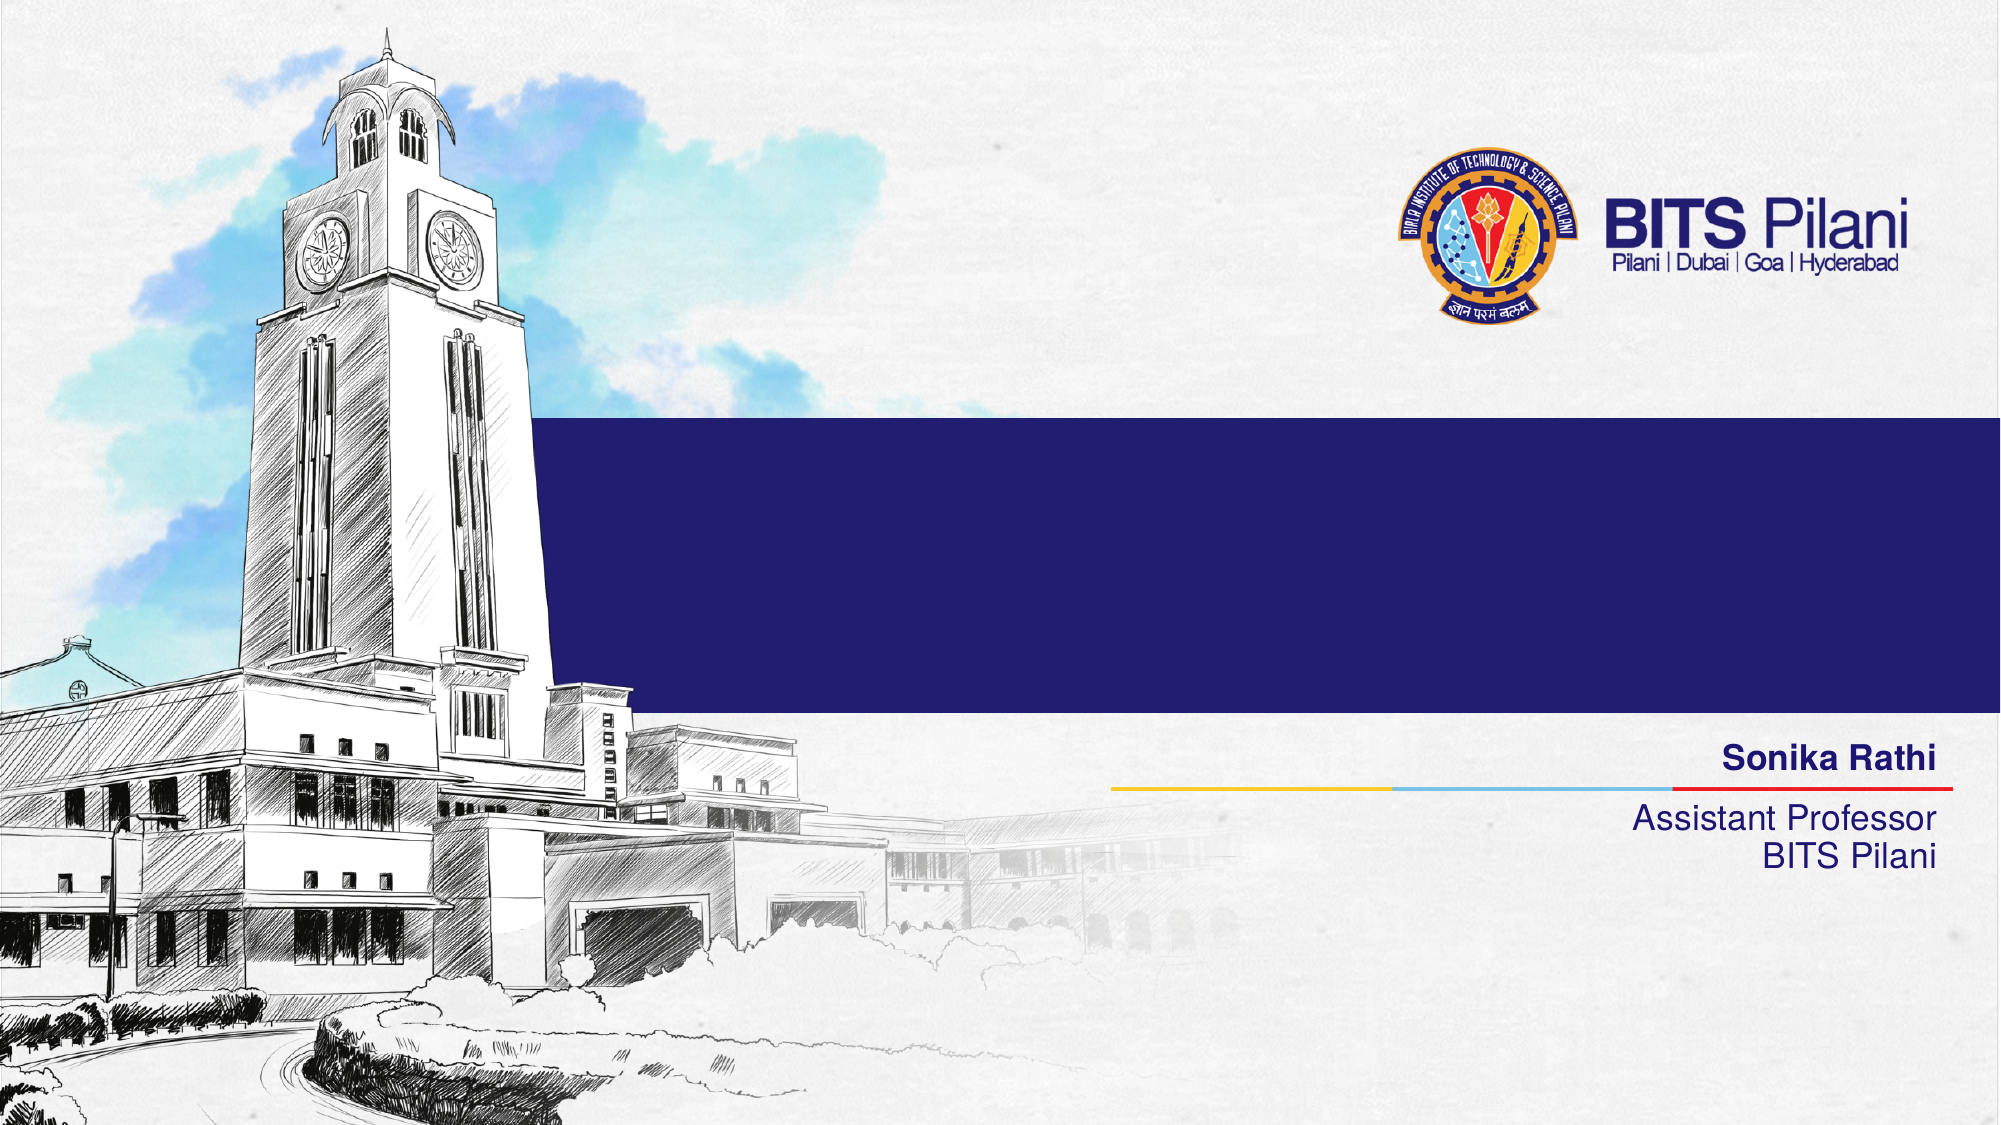

#
Sonika Rathi
Assistant Professor
BITS Pilani